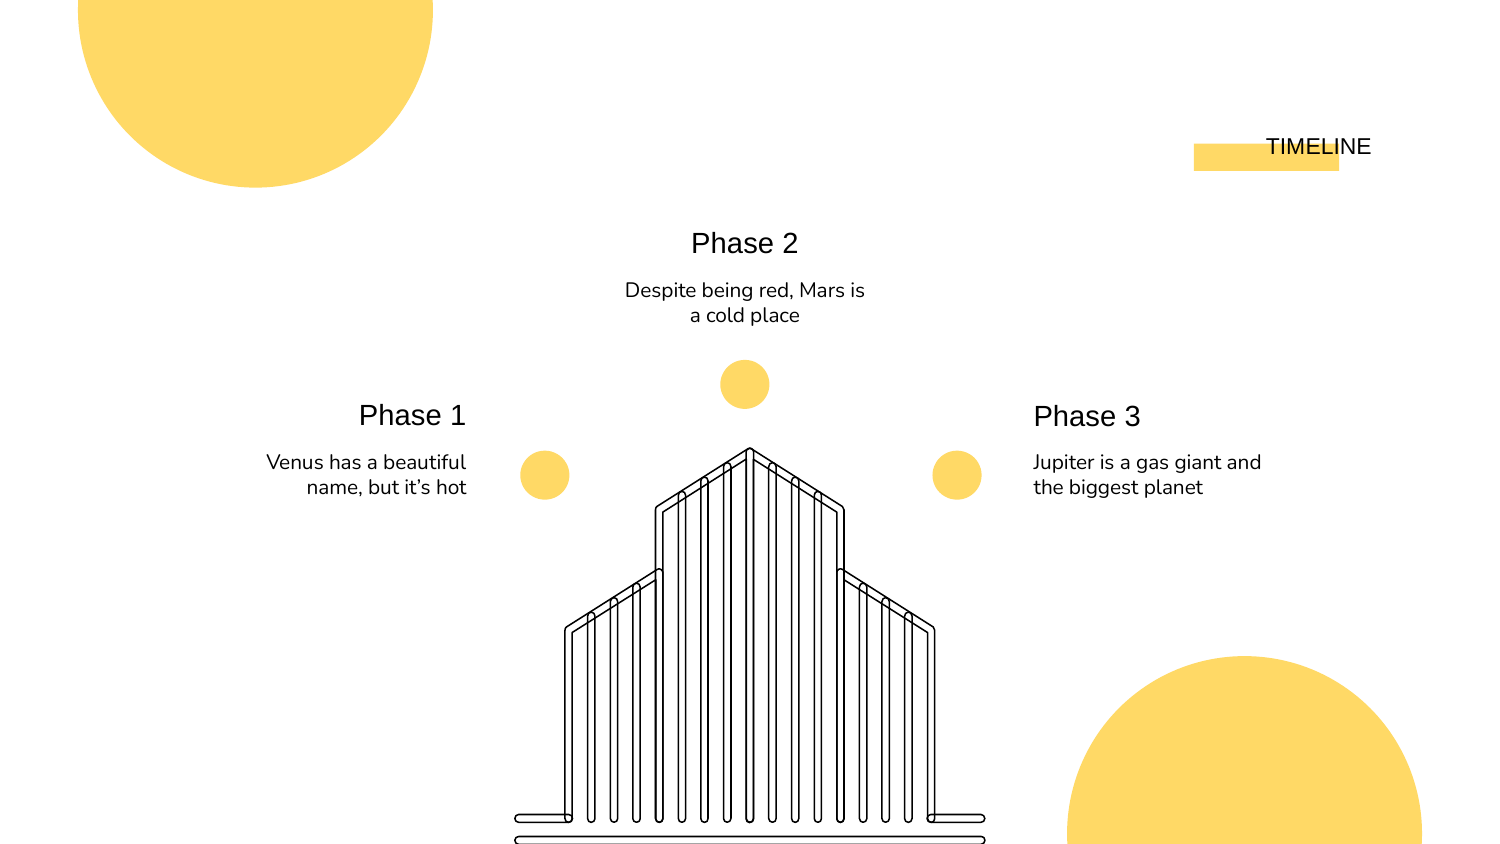

# TIMELINE

Phase 2
Despite being red, Mars is a cold place

Phase 1
Phase 3
Venus has a beautiful name, but it’s hot
Jupiter is a gas giant and the biggest planet